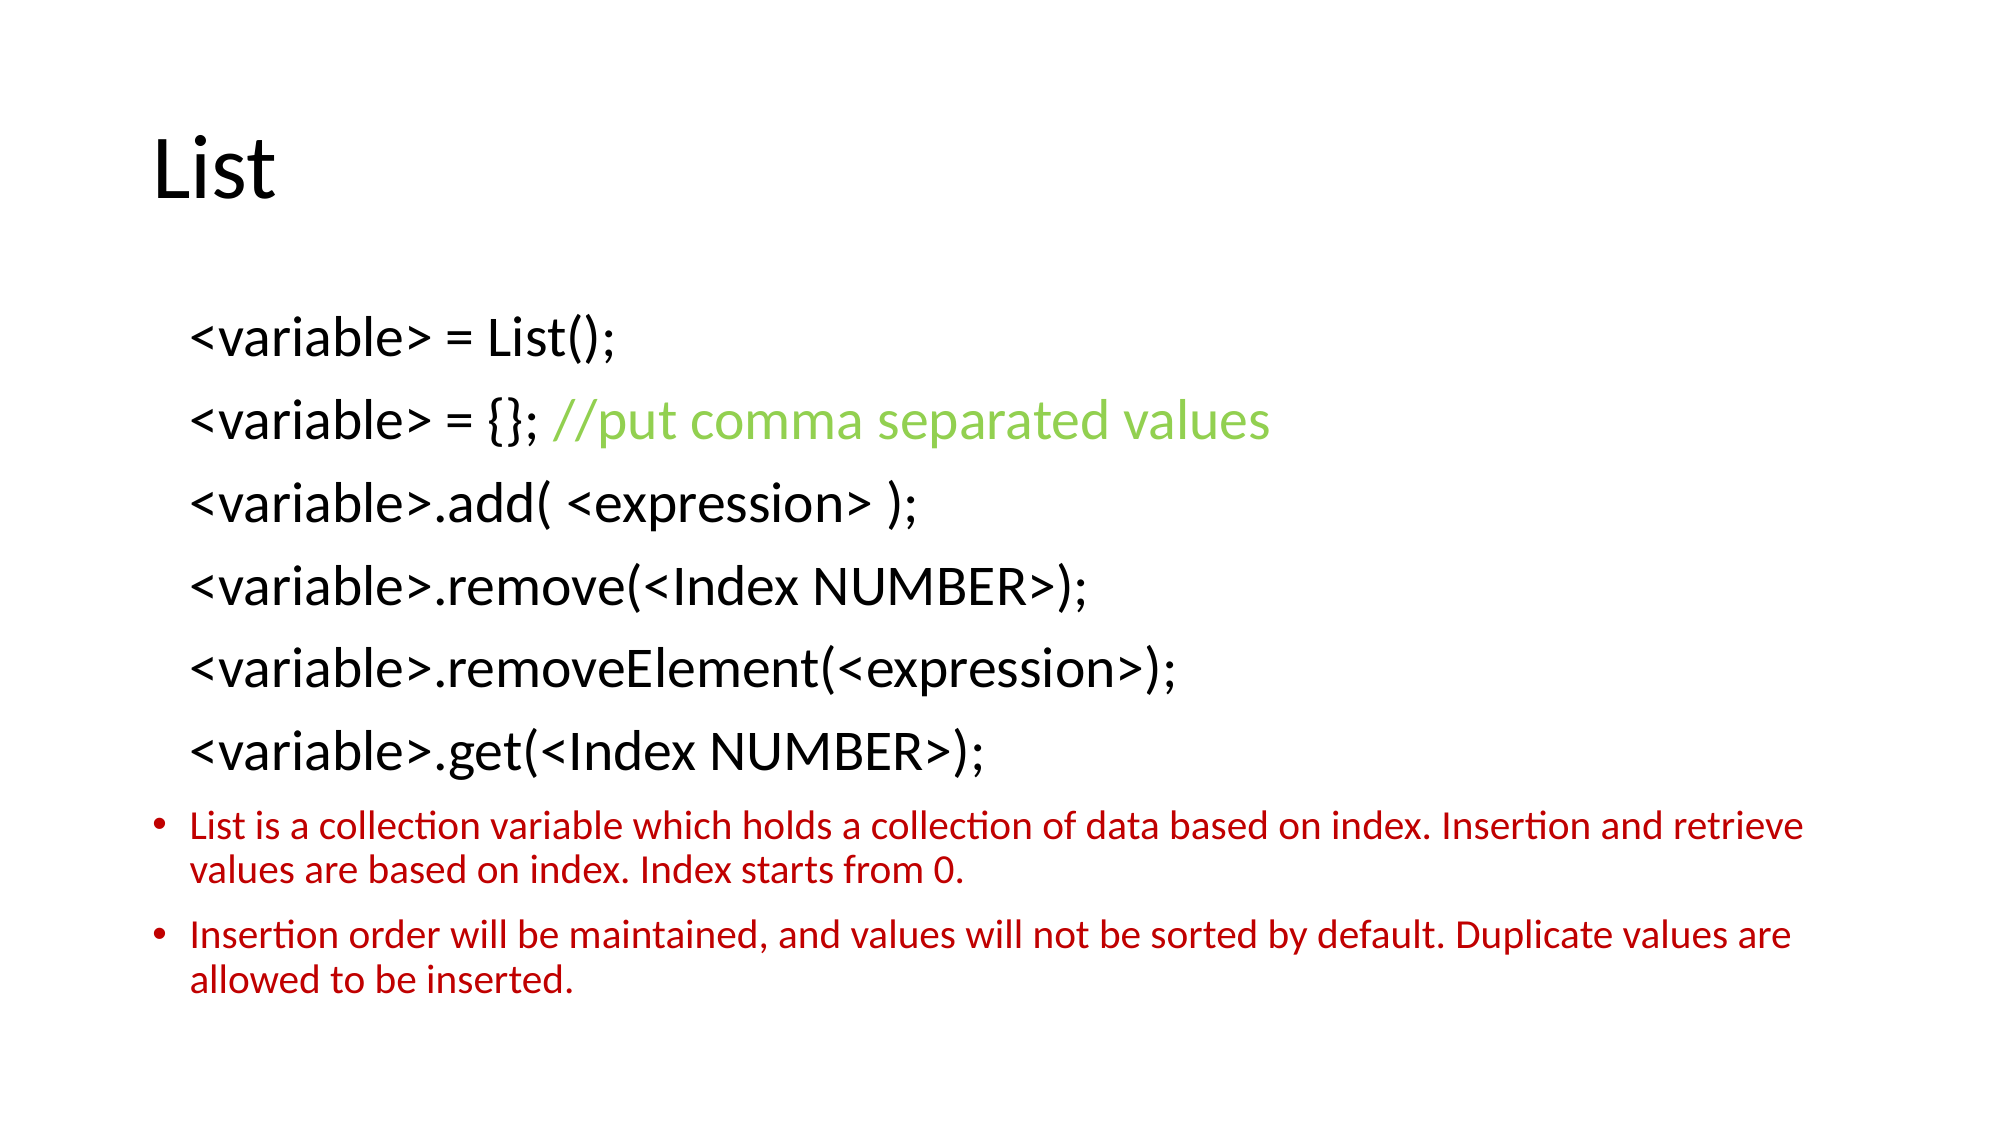

# List
<variable> = List();
<variable> = {}; //put comma separated values
<variable>.add( <expression> );
<variable>.remove(<Index NUMBER>);
<variable>.removeElement(<expression>);
<variable>.get(<Index NUMBER>);
List is a collection variable which holds a collection of data based on index. Insertion and retrieve values are based on index. Index starts from 0.
Insertion order will be maintained, and values will not be sorted by default. Duplicate values are allowed to be inserted.